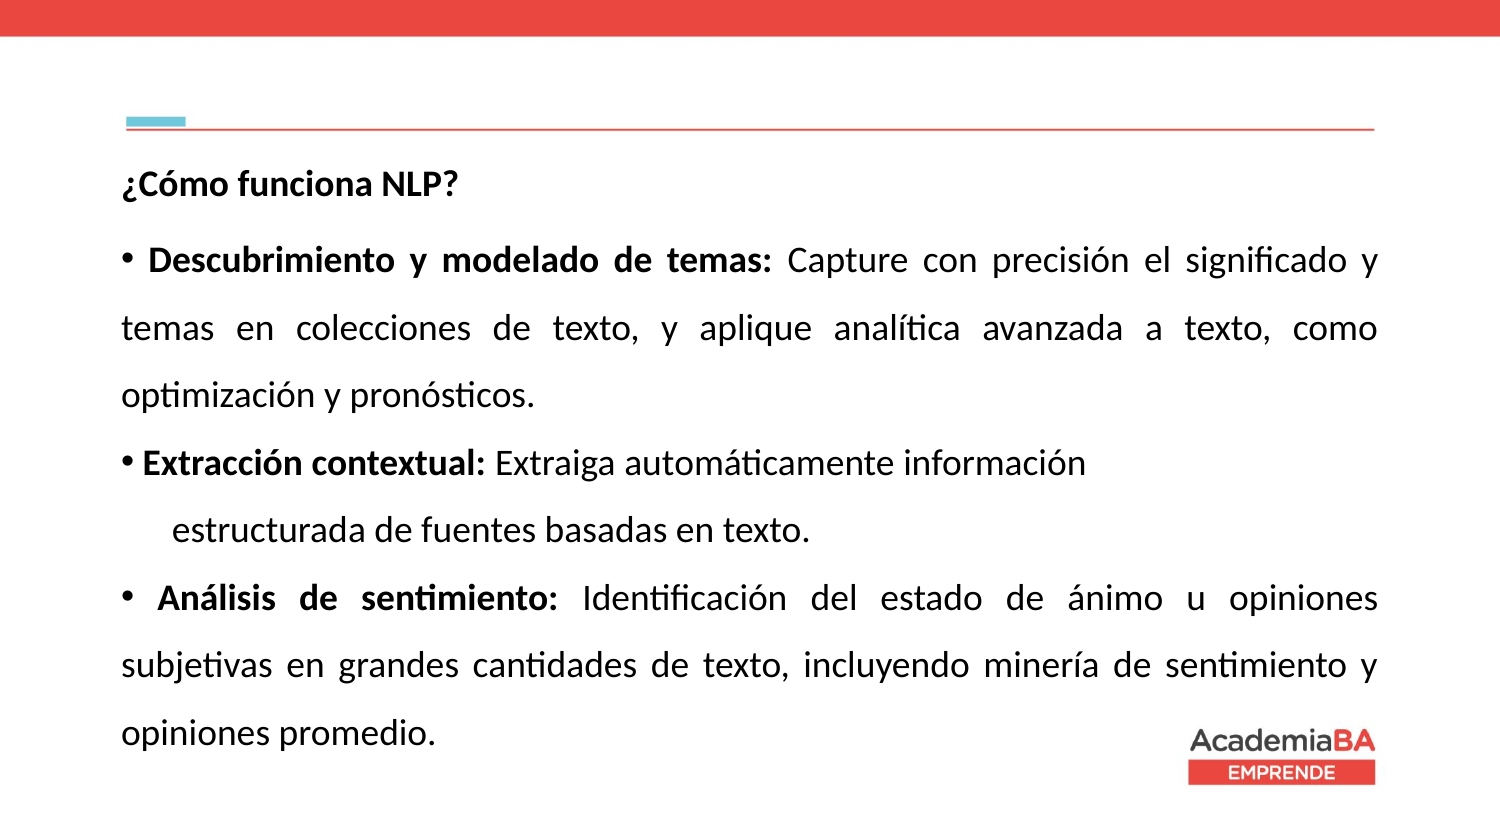

¿Cómo funciona NLP?
 Descubrimiento y modelado de temas: Capture con precisión el significado y temas en colecciones de texto, y aplique analítica avanzada a texto, como optimización y pronósticos.
 Extracción contextual: Extraiga automáticamente información                                         estructurada de fuentes basadas en texto.
 Análisis de sentimiento: Identificación del estado de ánimo u opiniones subjetivas en grandes cantidades de texto, incluyendo minería de sentimiento y opiniones promedio.